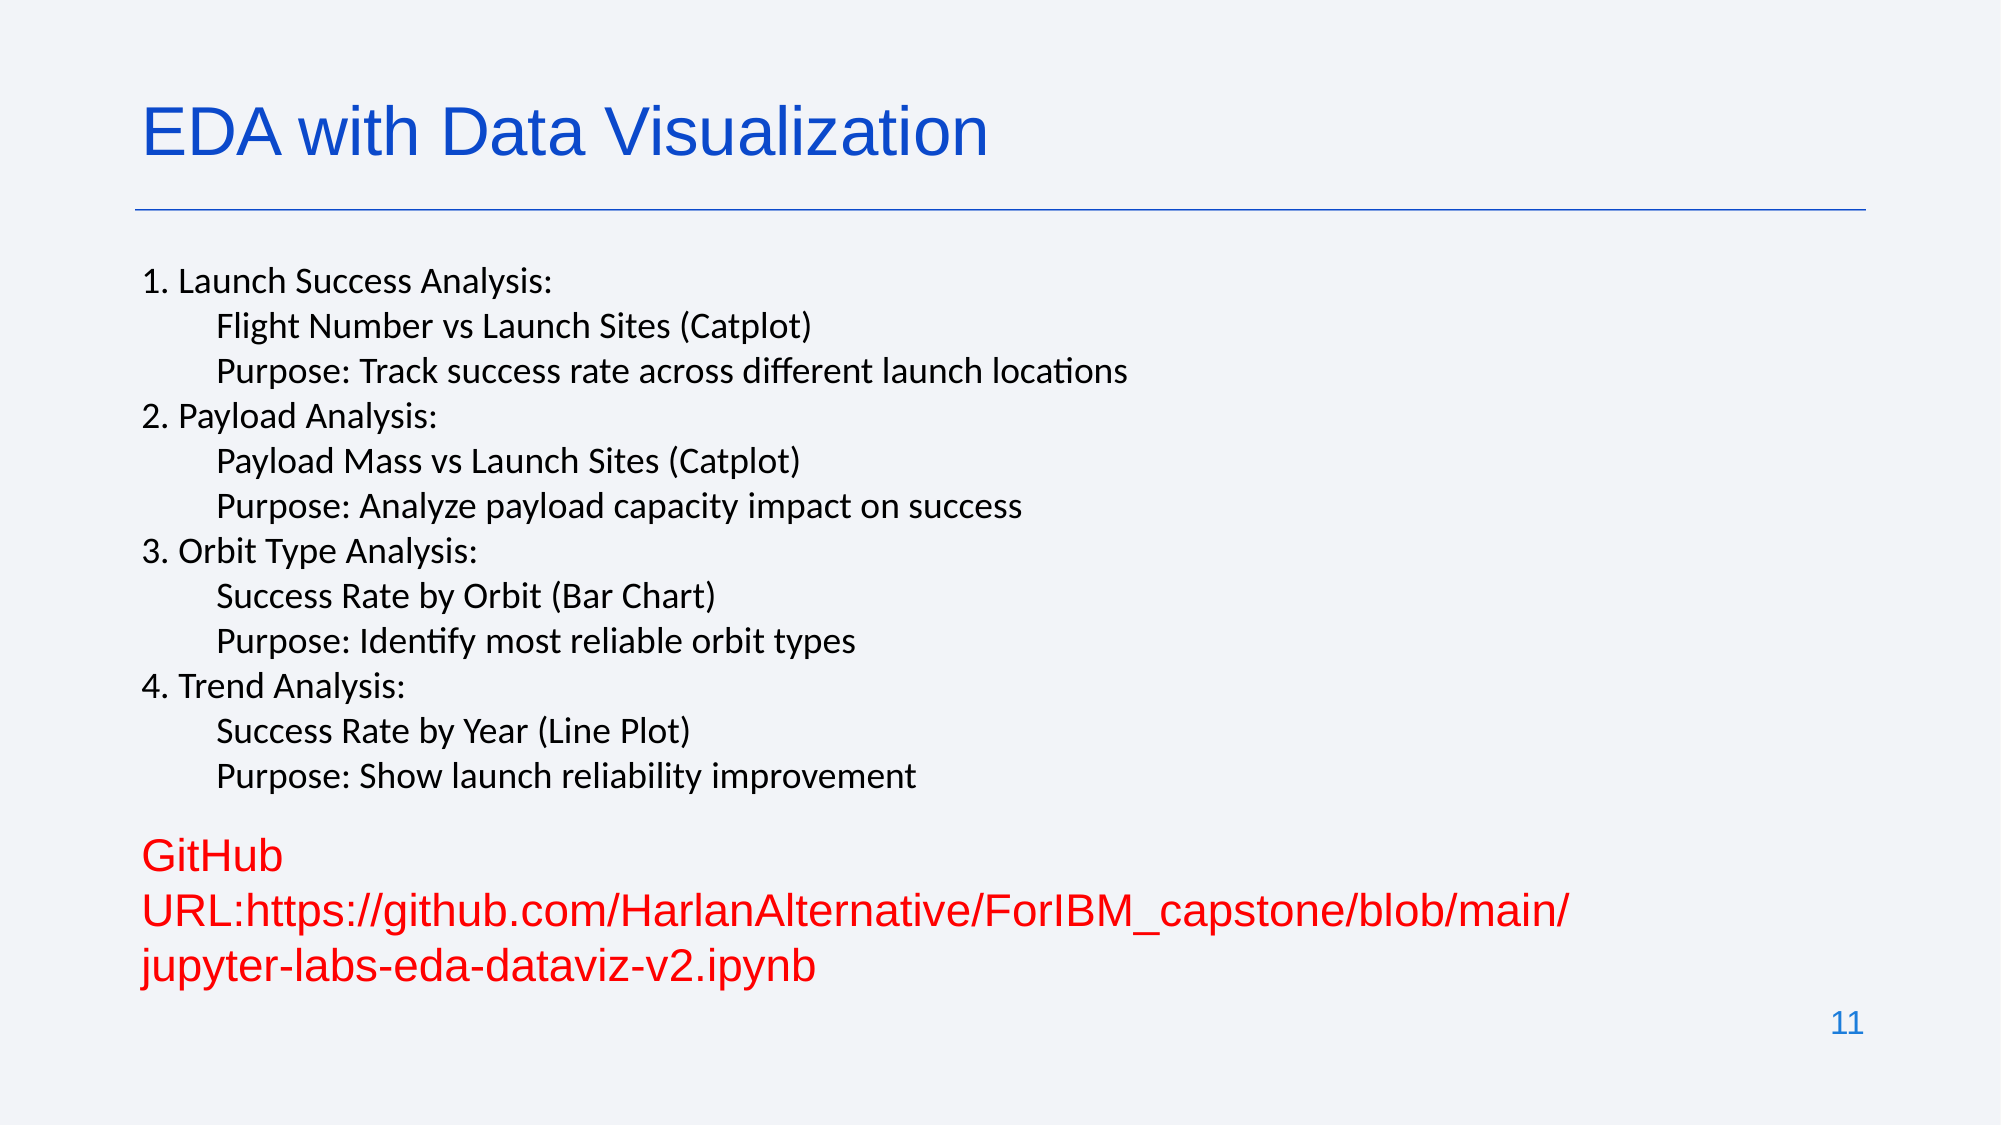

EDA with Data Visualization
1. Launch Success Analysis:
Flight Number vs Launch Sites (Catplot)
Purpose: Track success rate across different launch locations
2. Payload Analysis:
Payload Mass vs Launch Sites (Catplot)
Purpose: Analyze payload capacity impact on success
3. Orbit Type Analysis:
Success Rate by Orbit (Bar Chart)
Purpose: Identify most reliable orbit types
4. Trend Analysis:
Success Rate by Year (Line Plot)
Purpose: Show launch reliability improvement
GitHub URL:https://github.com/HarlanAlternative/ForIBM_capstone/blob/main/jupyter-labs-eda-dataviz-v2.ipynb
11